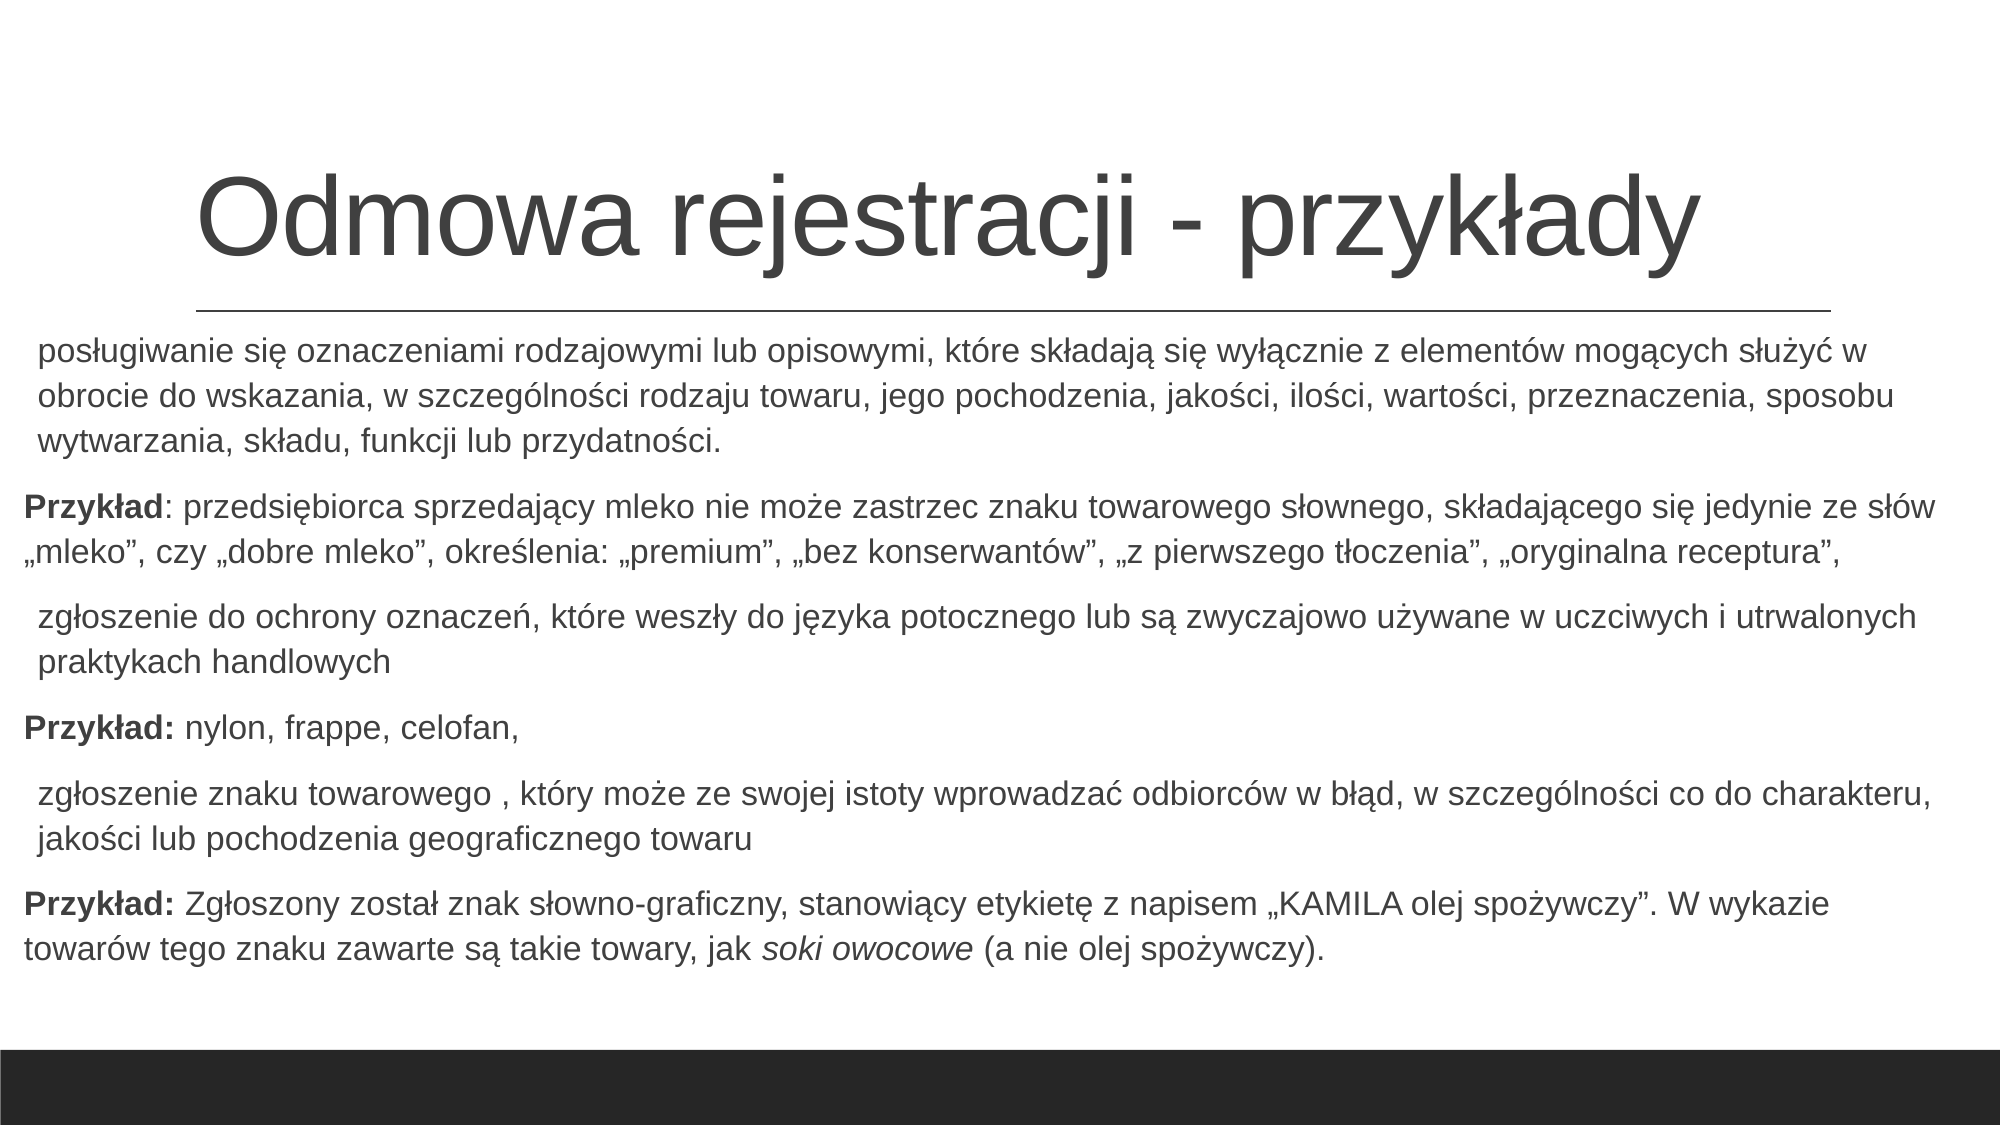

# Odmowa rejestracji - przykłady
posługiwanie się oznaczeniami rodzajowymi lub opisowymi, które składają się wyłącznie z elementów mogących służyć w obrocie do wskazania, w szczególności rodzaju towaru, jego pochodzenia, jakości, ilości, wartości, przeznaczenia, sposobu wytwarzania, składu, funkcji lub przydatności.
Przykład: przedsiębiorca sprzedający mleko nie może zastrzec znaku towarowego słownego, składającego się jedynie ze słów „mleko”, czy „dobre mleko”, określenia: „premium”, „bez konserwantów”, „z pierwszego tłoczenia”, „oryginalna receptura”,
zgłoszenie do ochrony oznaczeń, które weszły do języka potocznego lub są zwyczajowo używane w uczciwych i utrwalonych praktykach handlowych
Przykład: nylon, frappe, celofan,
zgłoszenie znaku towarowego , który może ze swojej istoty wprowadzać odbiorców w błąd, w szczególności co do charakteru, jakości lub pochodzenia geograficznego towaru
Przykład: Zgłoszony został znak słowno-graficzny, stanowiący etykietę z napisem „KAMILA olej spożywczy”. W wykazie towarów tego znaku zawarte są takie towary, jak soki owocowe (a nie olej spożywczy).